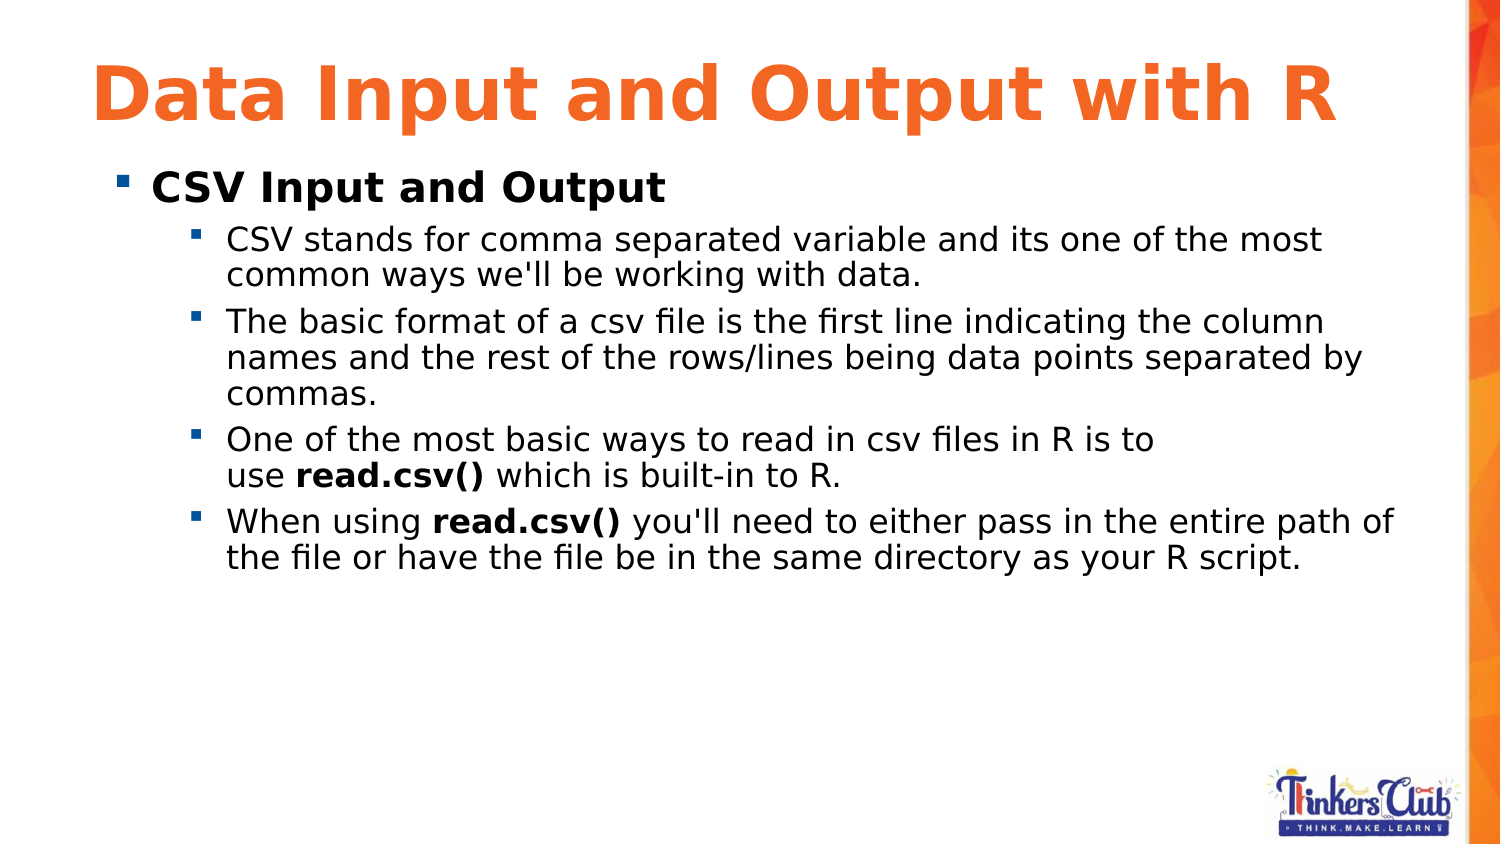

Data Input and Output with R
CSV Input and Output
CSV stands for comma separated variable and its one of the most common ways we'll be working with data.
The basic format of a csv file is the first line indicating the column names and the rest of the rows/lines being data points separated by commas.
One of the most basic ways to read in csv files in R is to use read.csv() which is built-in to R.
When using read.csv() you'll need to either pass in the entire path of the file or have the file be in the same directory as your R script.